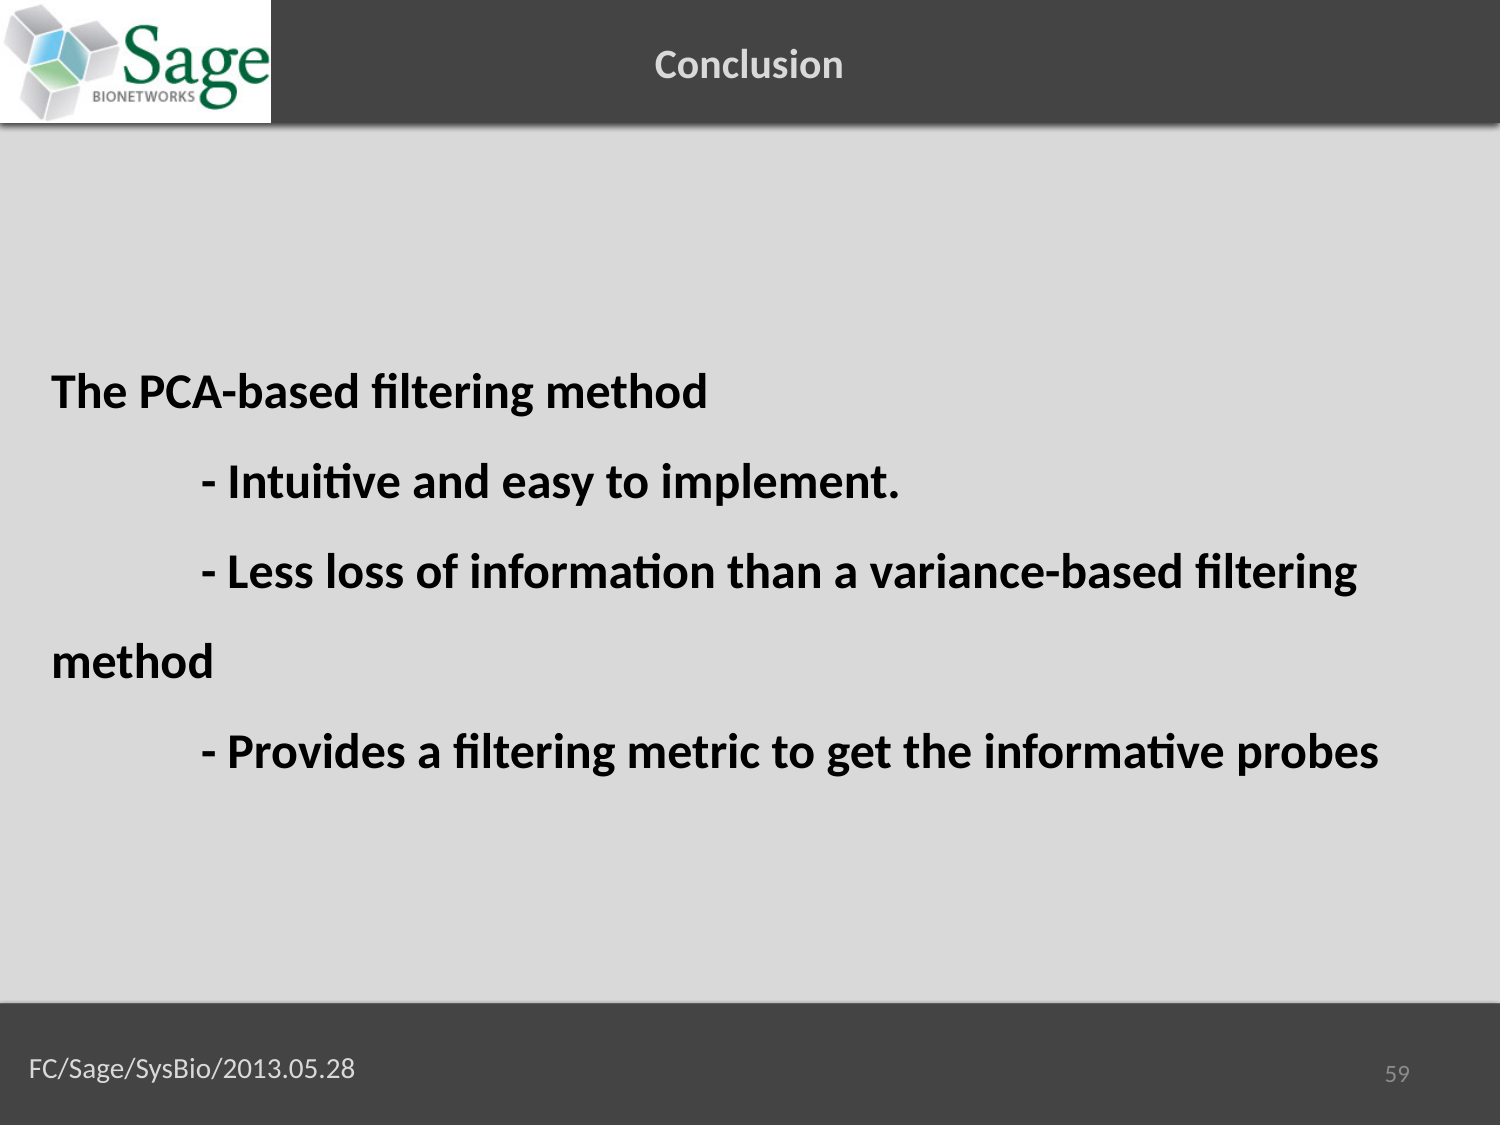

Conclusion
The PCA-based filtering method
	- Intuitive and easy to implement.
	- Less loss of information than a variance-based filtering method
	- Provides a filtering metric to get the informative probes
59